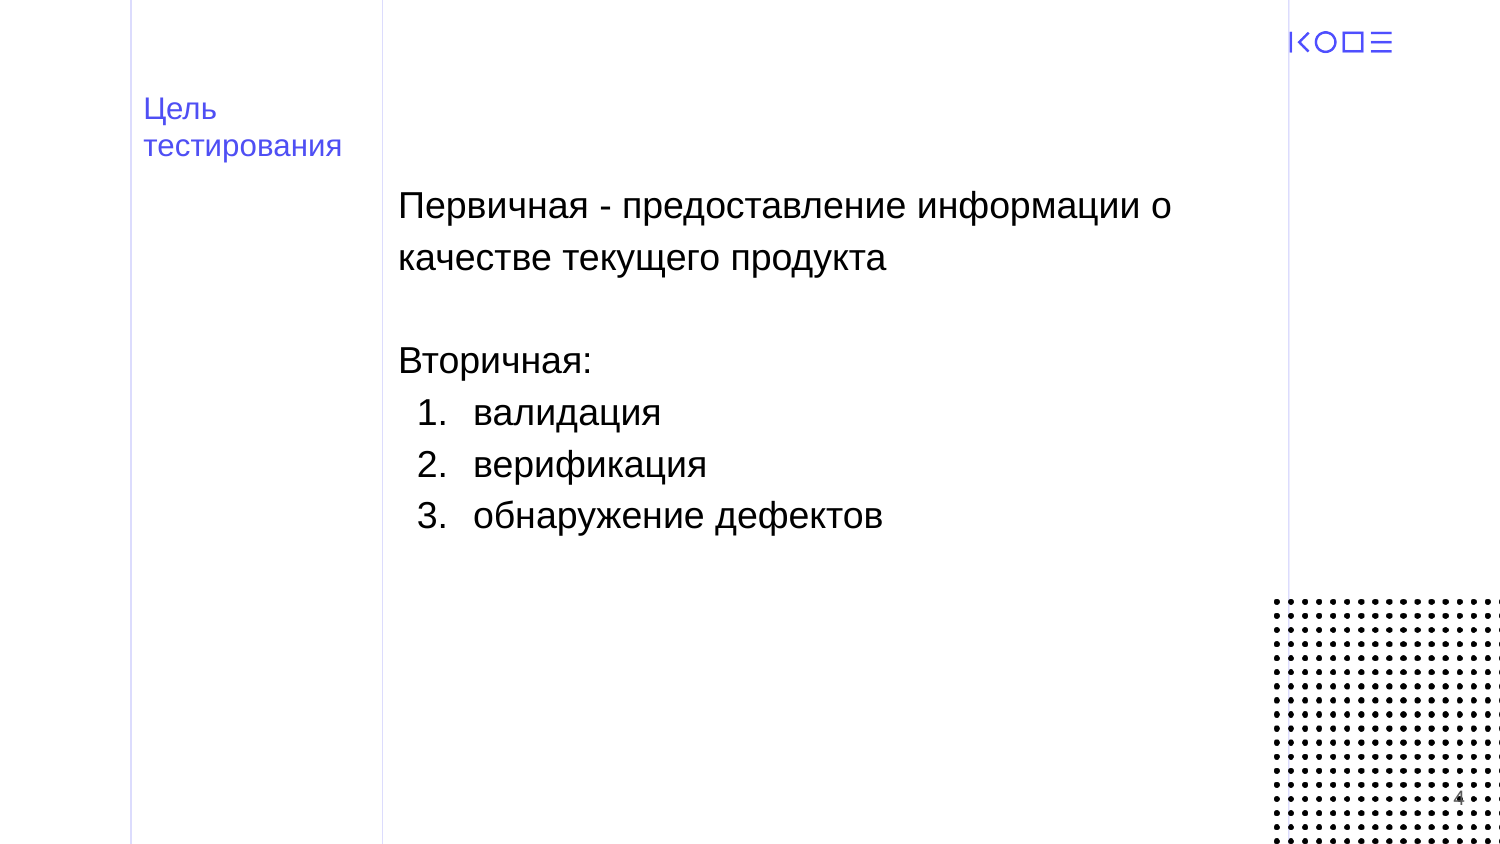

# Цель тестирования

Первичная - предоставление информации о качестве текущего продукта

Вторичная:
валидация
верификация
обнаружение дефектов

4